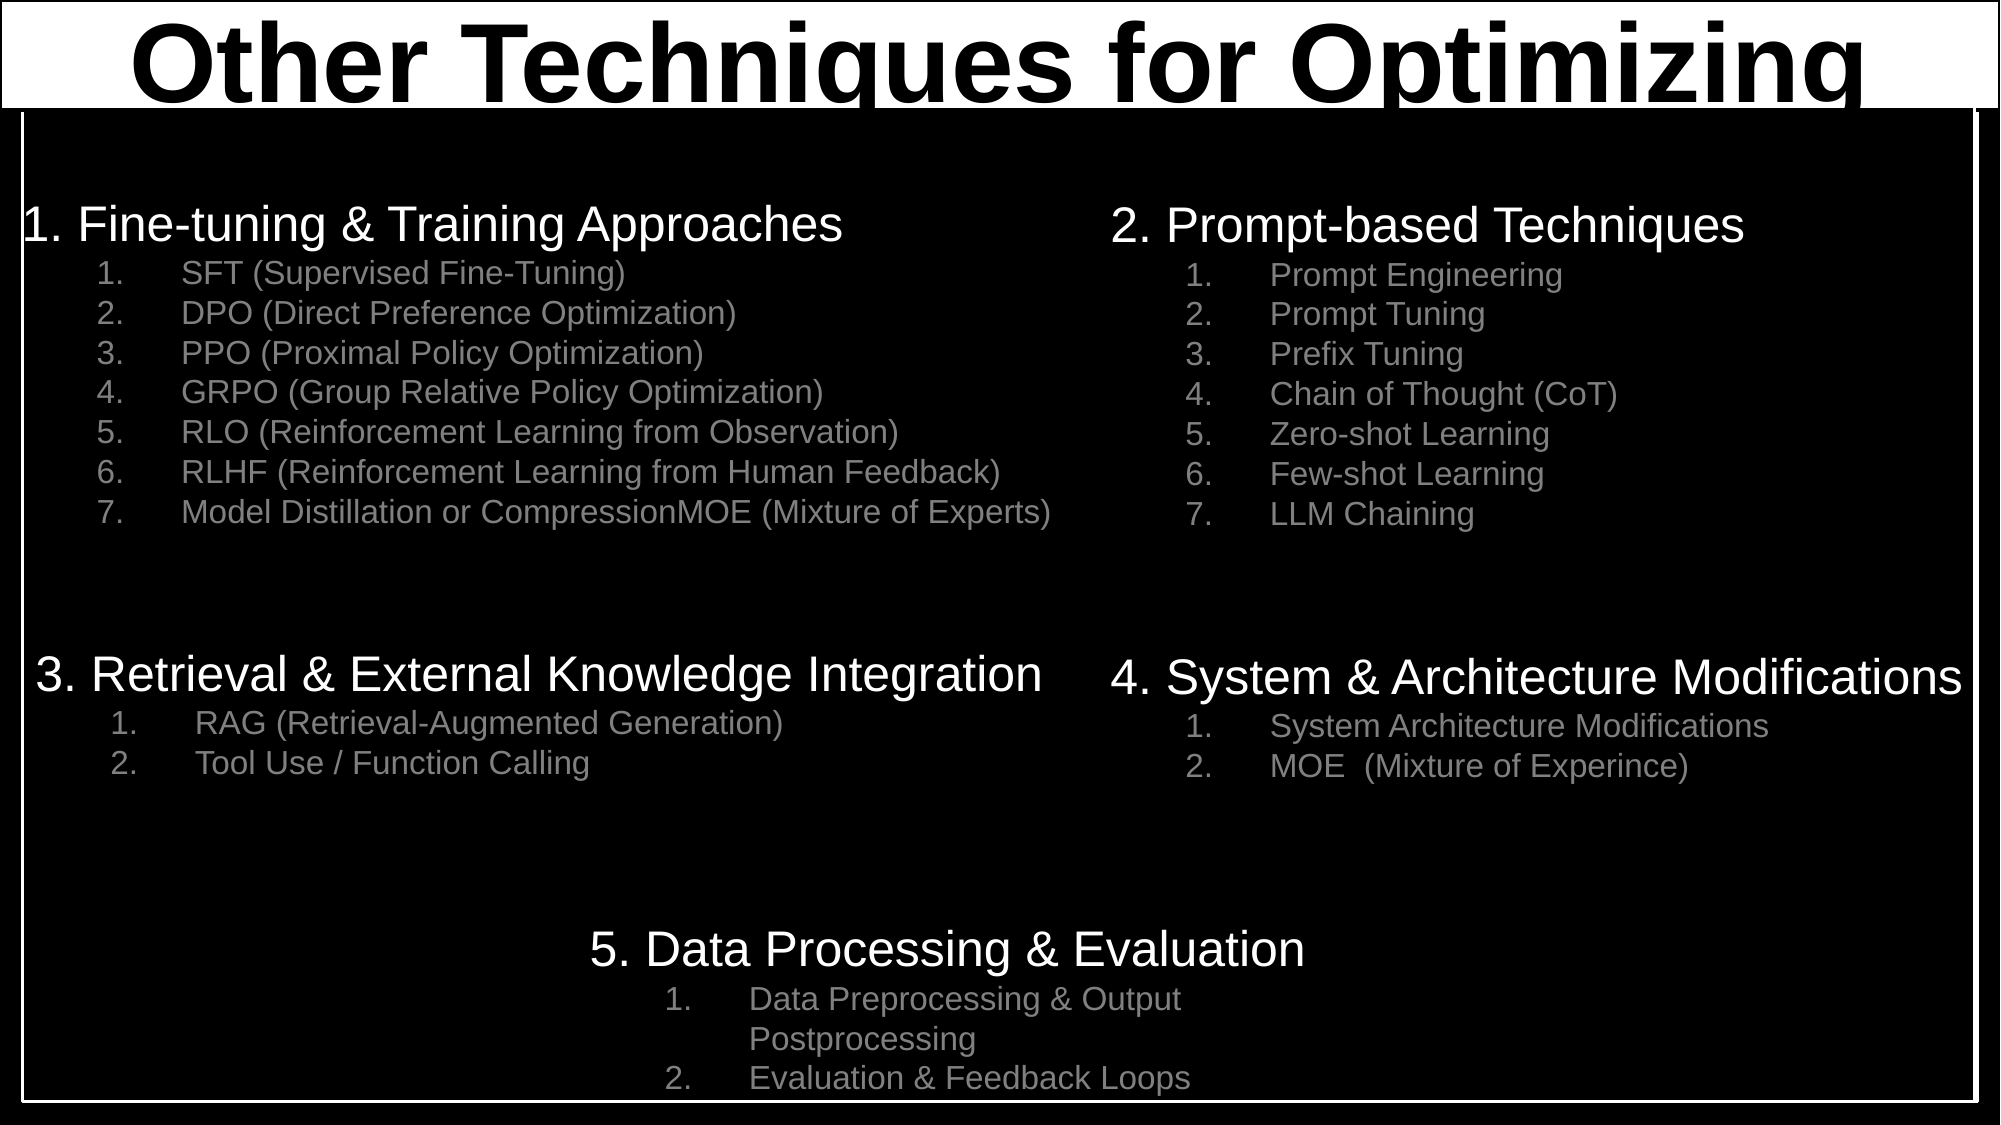

Other Techniques for Optimizing LLMs

1. Fine-tuning & Training Approaches
SFT (Supervised Fine-Tuning)
DPO (Direct Preference Optimization)
PPO (Proximal Policy Optimization)
GRPO (Group Relative Policy Optimization)
RLO (Reinforcement Learning from Observation)
RLHF (Reinforcement Learning from Human Feedback)
Model Distillation or CompressionMOE (Mixture of Experts)
2. Prompt-based Techniques
Prompt Engineering
Prompt Tuning
Prefix Tuning
Chain of Thought (CoT)
Zero-shot Learning
Few-shot Learning
LLM Chaining
3. Retrieval & External Knowledge Integration
RAG (Retrieval-Augmented Generation)
Tool Use / Function Calling
4. System & Architecture Modifications
System Architecture Modifications
MOE  (Mixture of Experince)
5. Data Processing & Evaluation
Data Preprocessing & Output Postprocessing
Evaluation & Feedback Loops